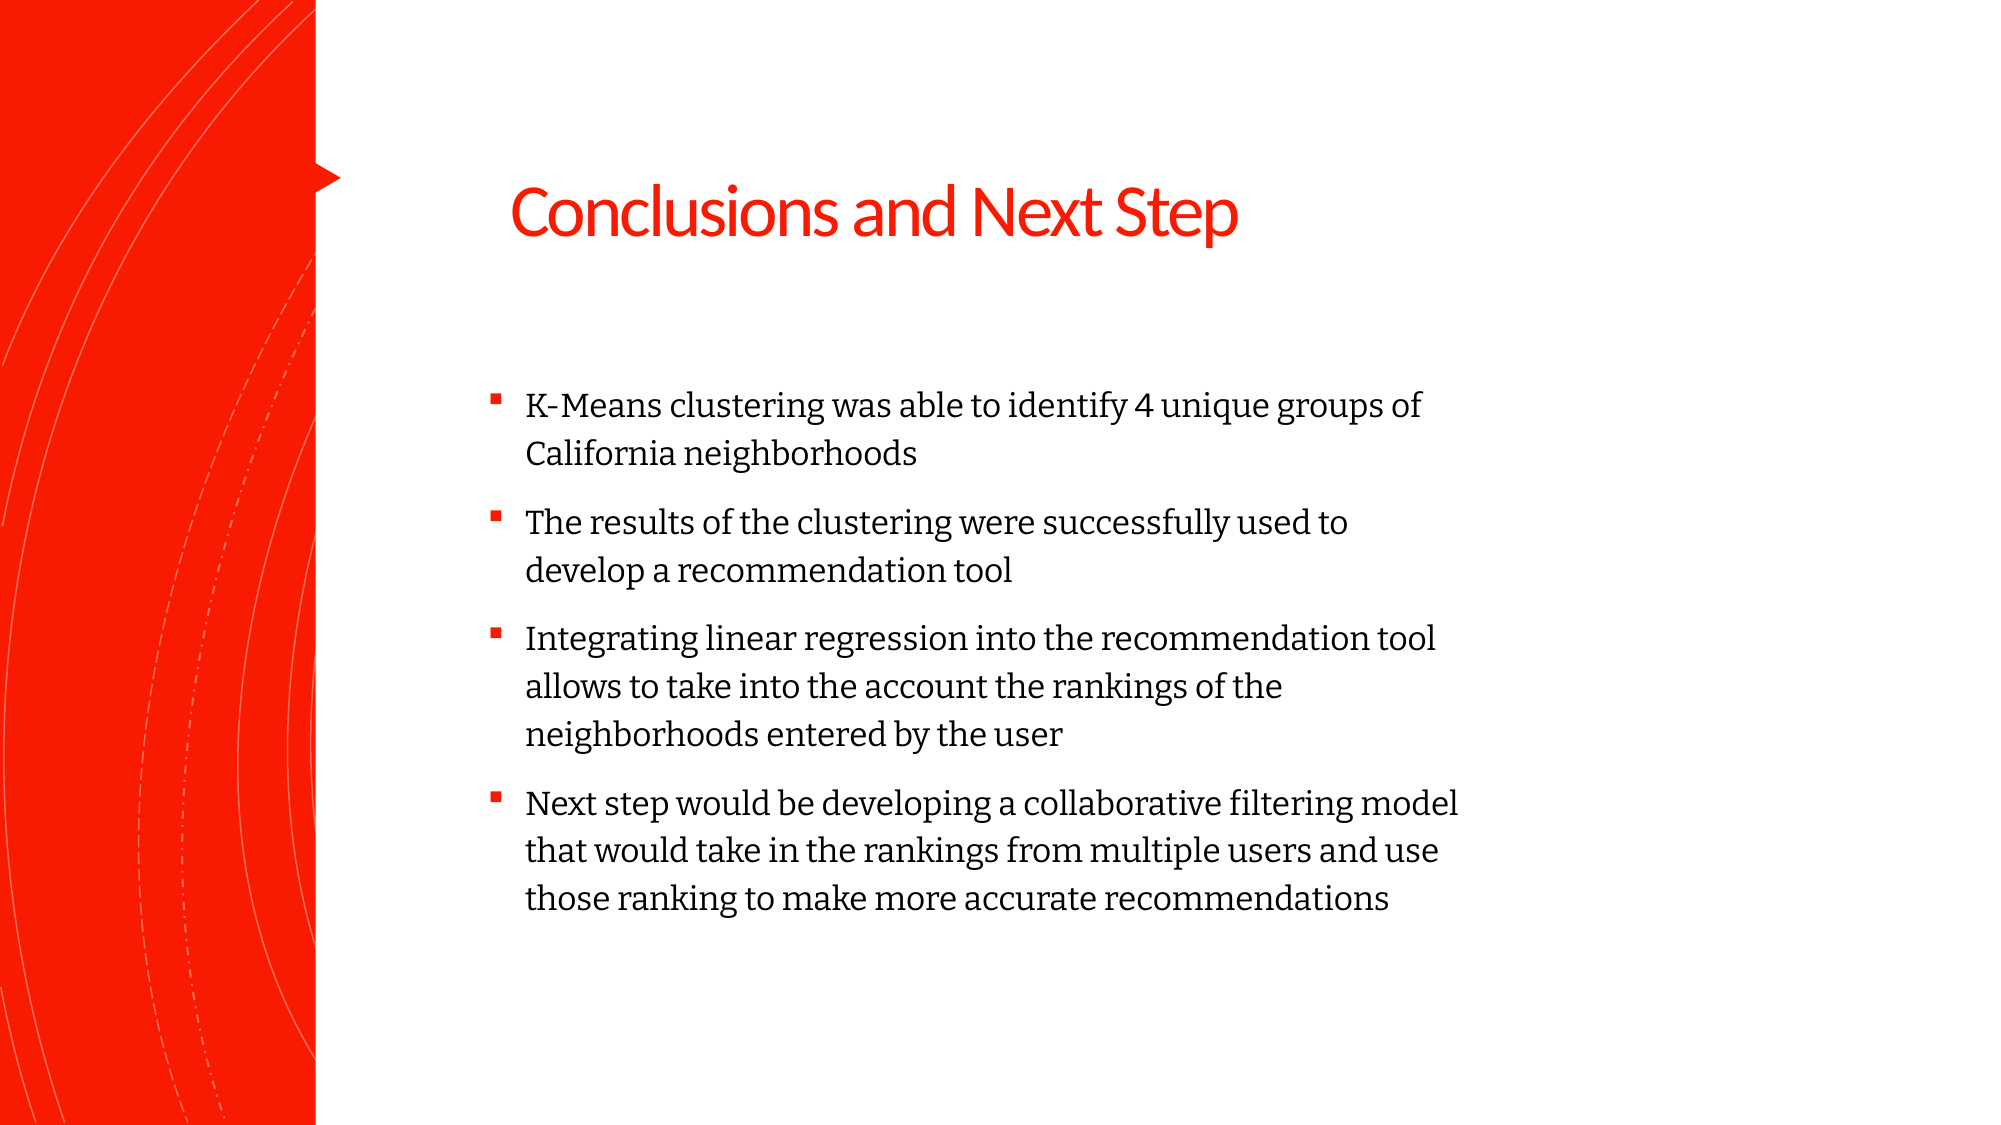

# Conclusions and Next Step

K-Means clustering was able to identify 4 unique groups of California neighborhoods
The results of the clustering were successfully used to develop a recommendation tool
Integrating linear regression into the recommendation tool allows to take into the account the rankings of the neighborhoods entered by the user
Next step would be developing a collaborative filtering model that would take in the rankings from multiple users and use those ranking to make more accurate recommendations